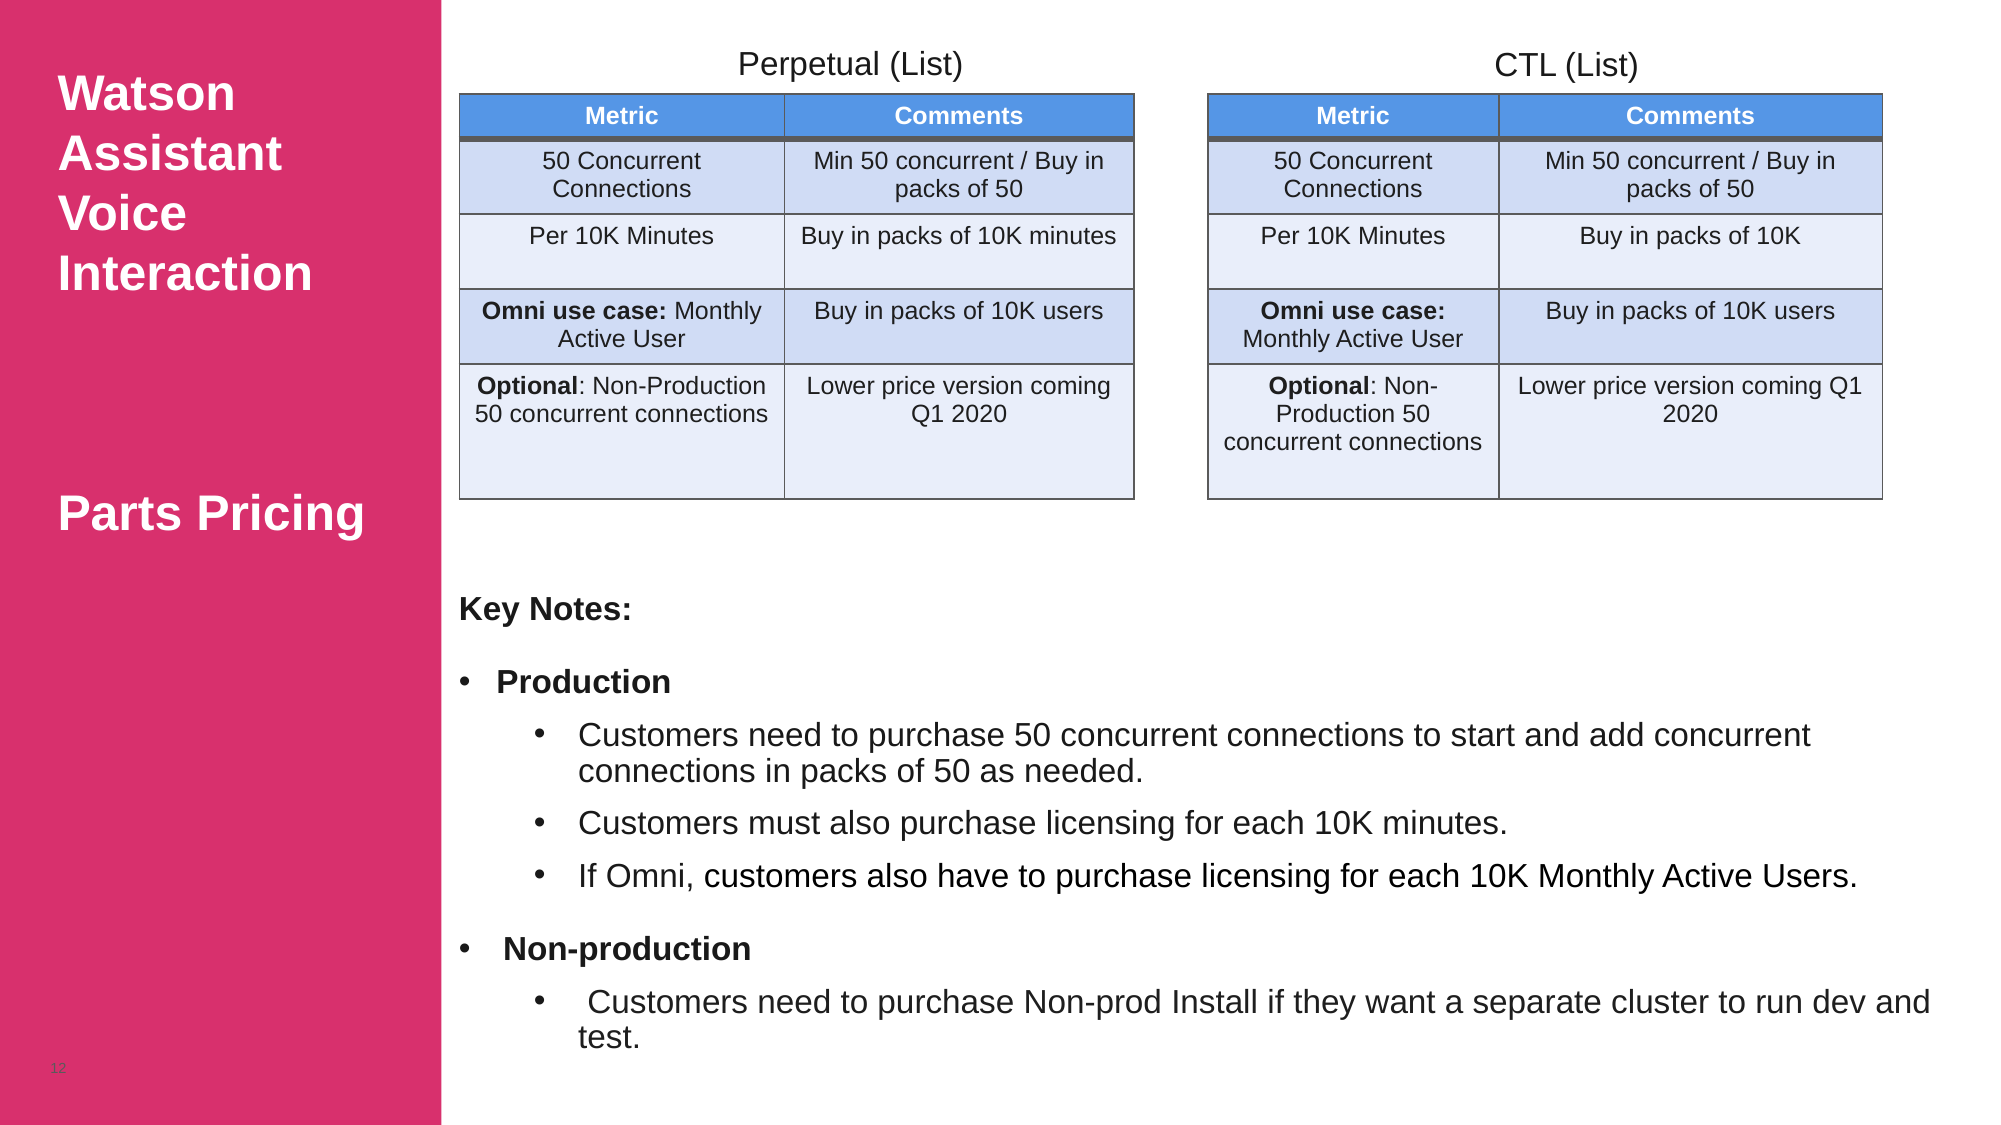

Perpetual (List)
CTL (List)
Watson Assistant Voice Interaction

Parts Pricing

| Metric | Comments |
| --- | --- |
| 50 Concurrent Connections | Min 50 concurrent / Buy in packs of 50 |
| Per 10K Minutes | Buy in packs of 10K |
| Omni use case: Monthly Active User | Buy in packs of 10K users |
| Optional: Non-Production 50 concurrent connections | Lower price version coming Q1 2020 |
| Metric | Comments |
| --- | --- |
| 50 Concurrent Connections | Min 50 concurrent / Buy in packs of 50 |
| Per 10K Minutes | Buy in packs of 10K minutes |
| Omni use case: Monthly Active User | Buy in packs of 10K users |
| Optional: Non-Production 50 concurrent connections | Lower price version coming Q1 2020 |
Key Notes:
Production
Customers need to purchase 50 concurrent connections to start and add concurrent connections in packs of 50 as needed.
Customers must also purchase licensing for each 10K minutes.
If Omni, customers also have to purchase licensing for each 10K Monthly Active Users.
Non-production
 Customers need to purchase Non-prod Install if they want a separate cluster to run dev and test.

12